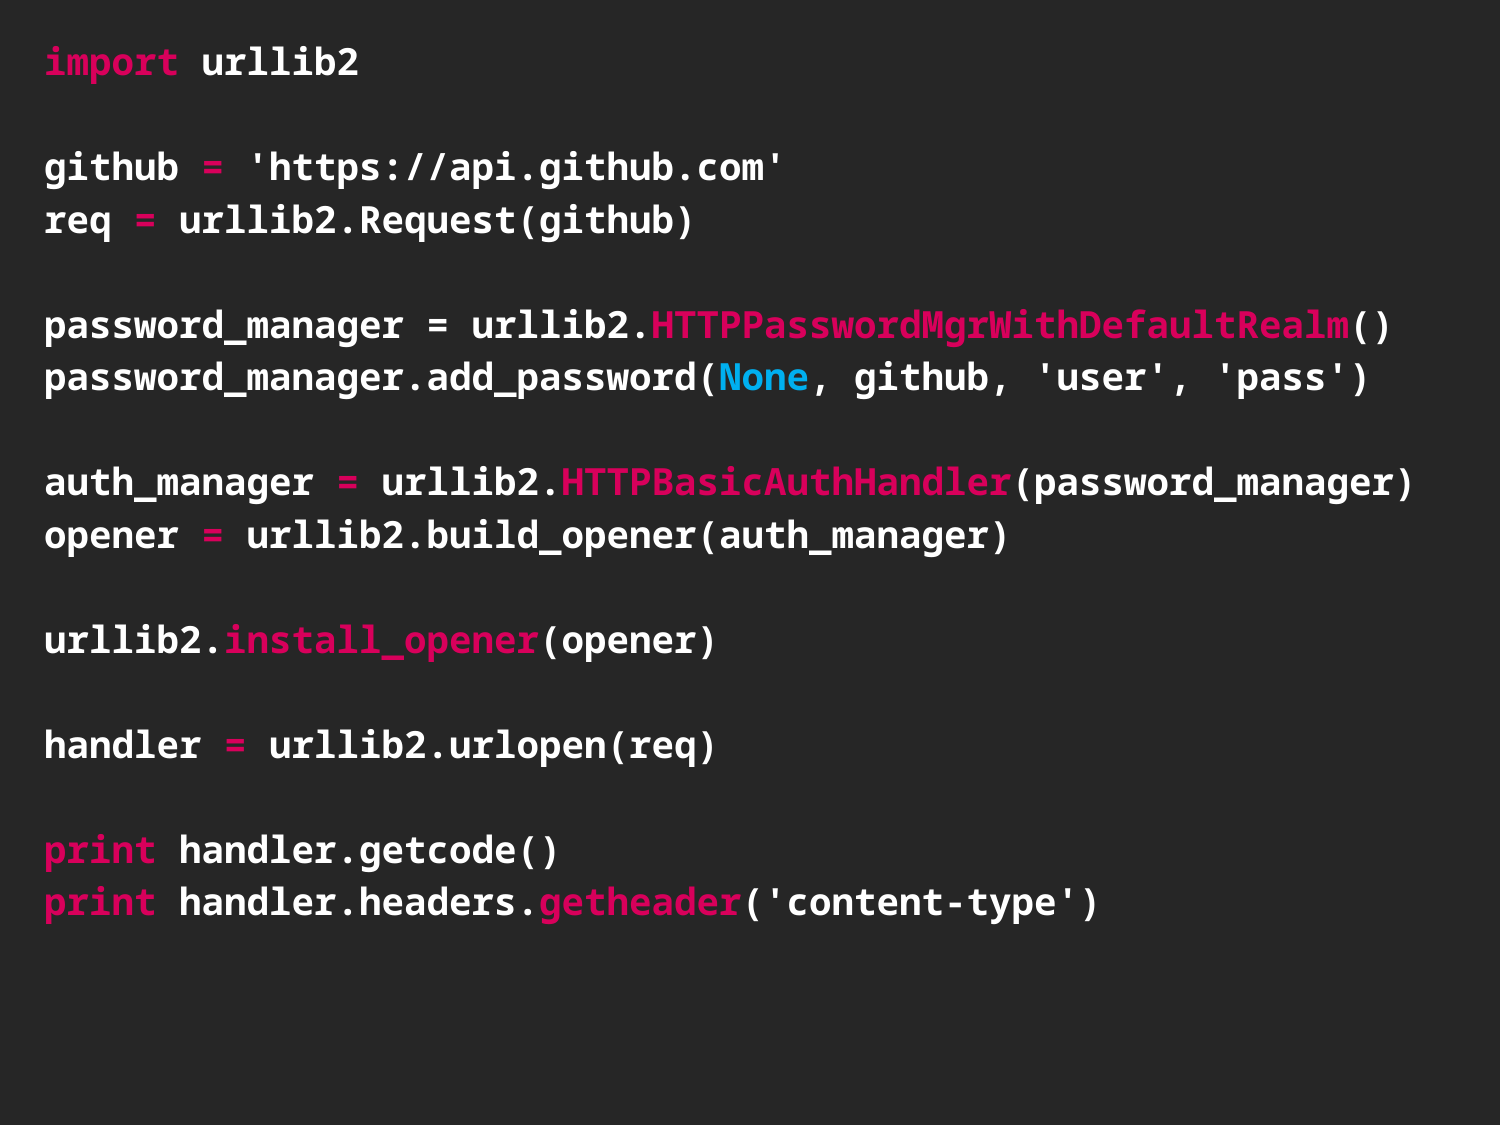

import urllib2

github = 'https://api.github.com'
req = urllib2.Request(github)

password_manager = urllib2.HTTPPasswordMgrWithDefaultRealm()
password_manager.add_password(None, github, 'user', 'pass')

auth_manager = urllib2.HTTPBasicAuthHandler(password_manager)
opener = urllib2.build_opener(auth_manager)

urllib2.install_opener(opener)

handler = urllib2.urlopen(req)

print handler.getcode()
print handler.headers.getheader('content-type')